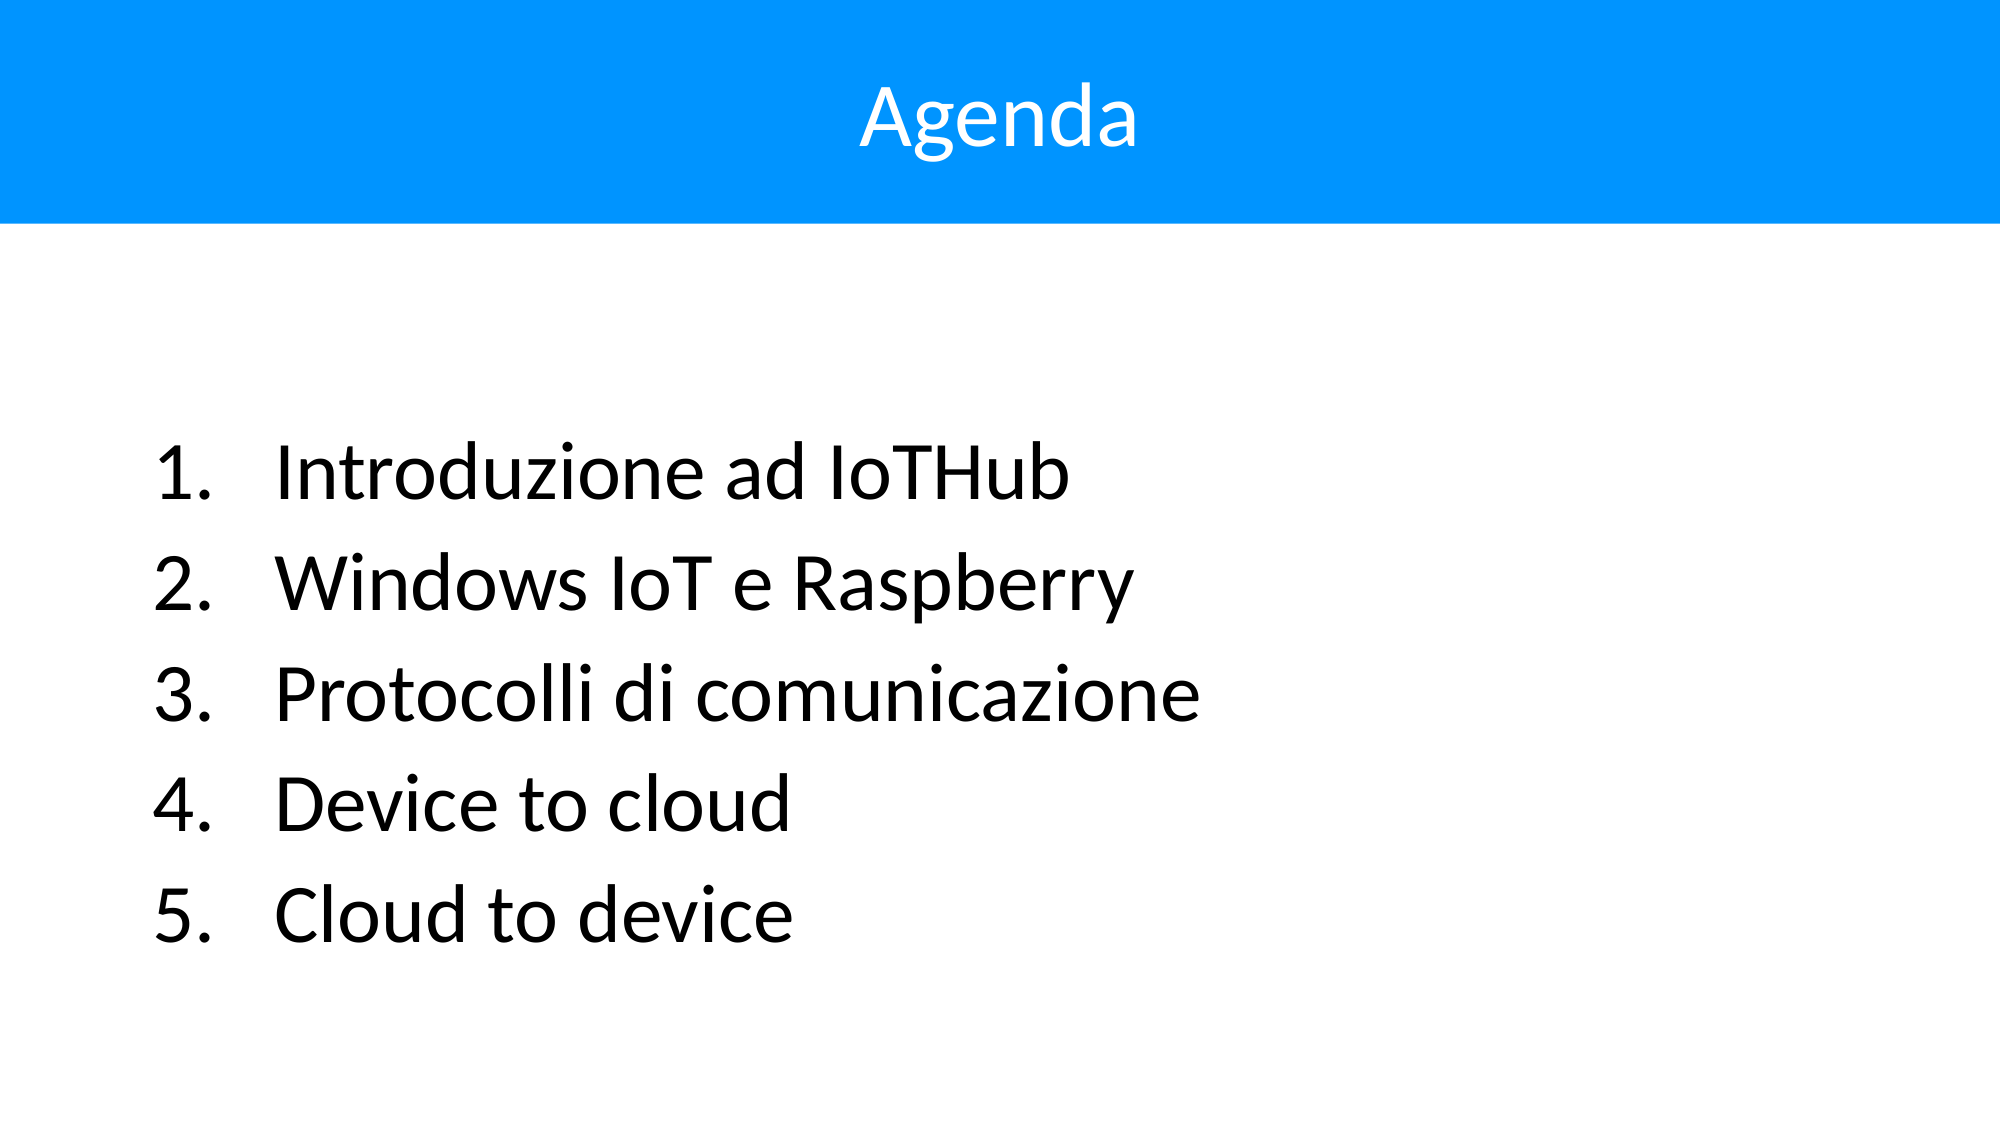

Introduzione ad IoTHub
Windows IoT e Raspberry
Protocolli di comunicazione
Device to cloud
Cloud to device